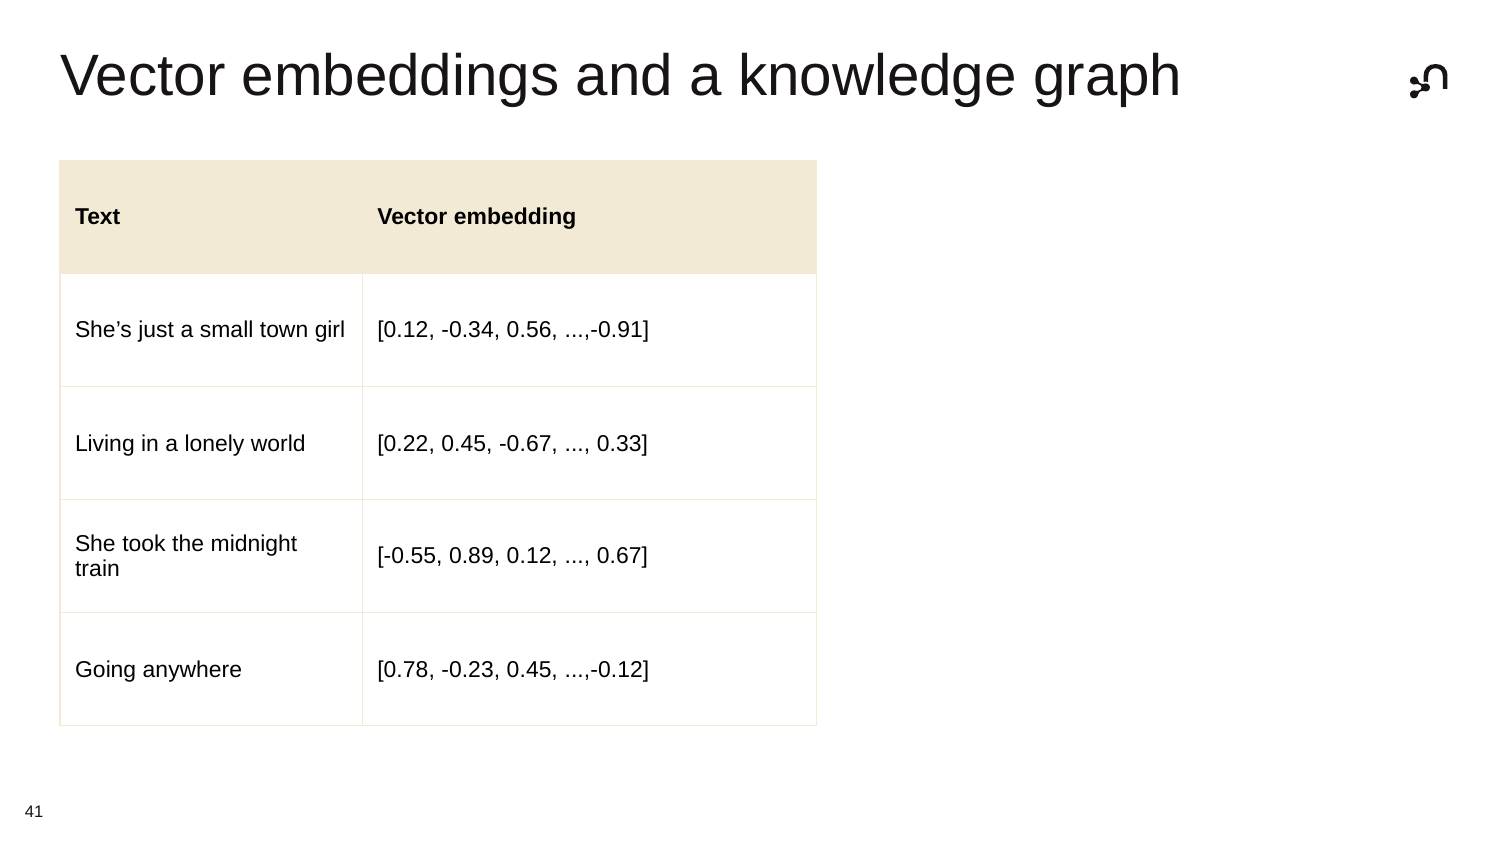

# Vector embeddings and a knowledge graph
| Text | Vector embedding |
| --- | --- |
| She’s just a small town girl | [0.12, -0.34, 0.56, ...,-0.91] |
| Living in a lonely world | [0.22, 0.45, -0.67, ..., 0.33] |
| She took the midnight train | [-0.55, 0.89, 0.12, ..., 0.67] |
| Going anywhere | [0.78, -0.23, 0.45, ...,-0.12] |
41